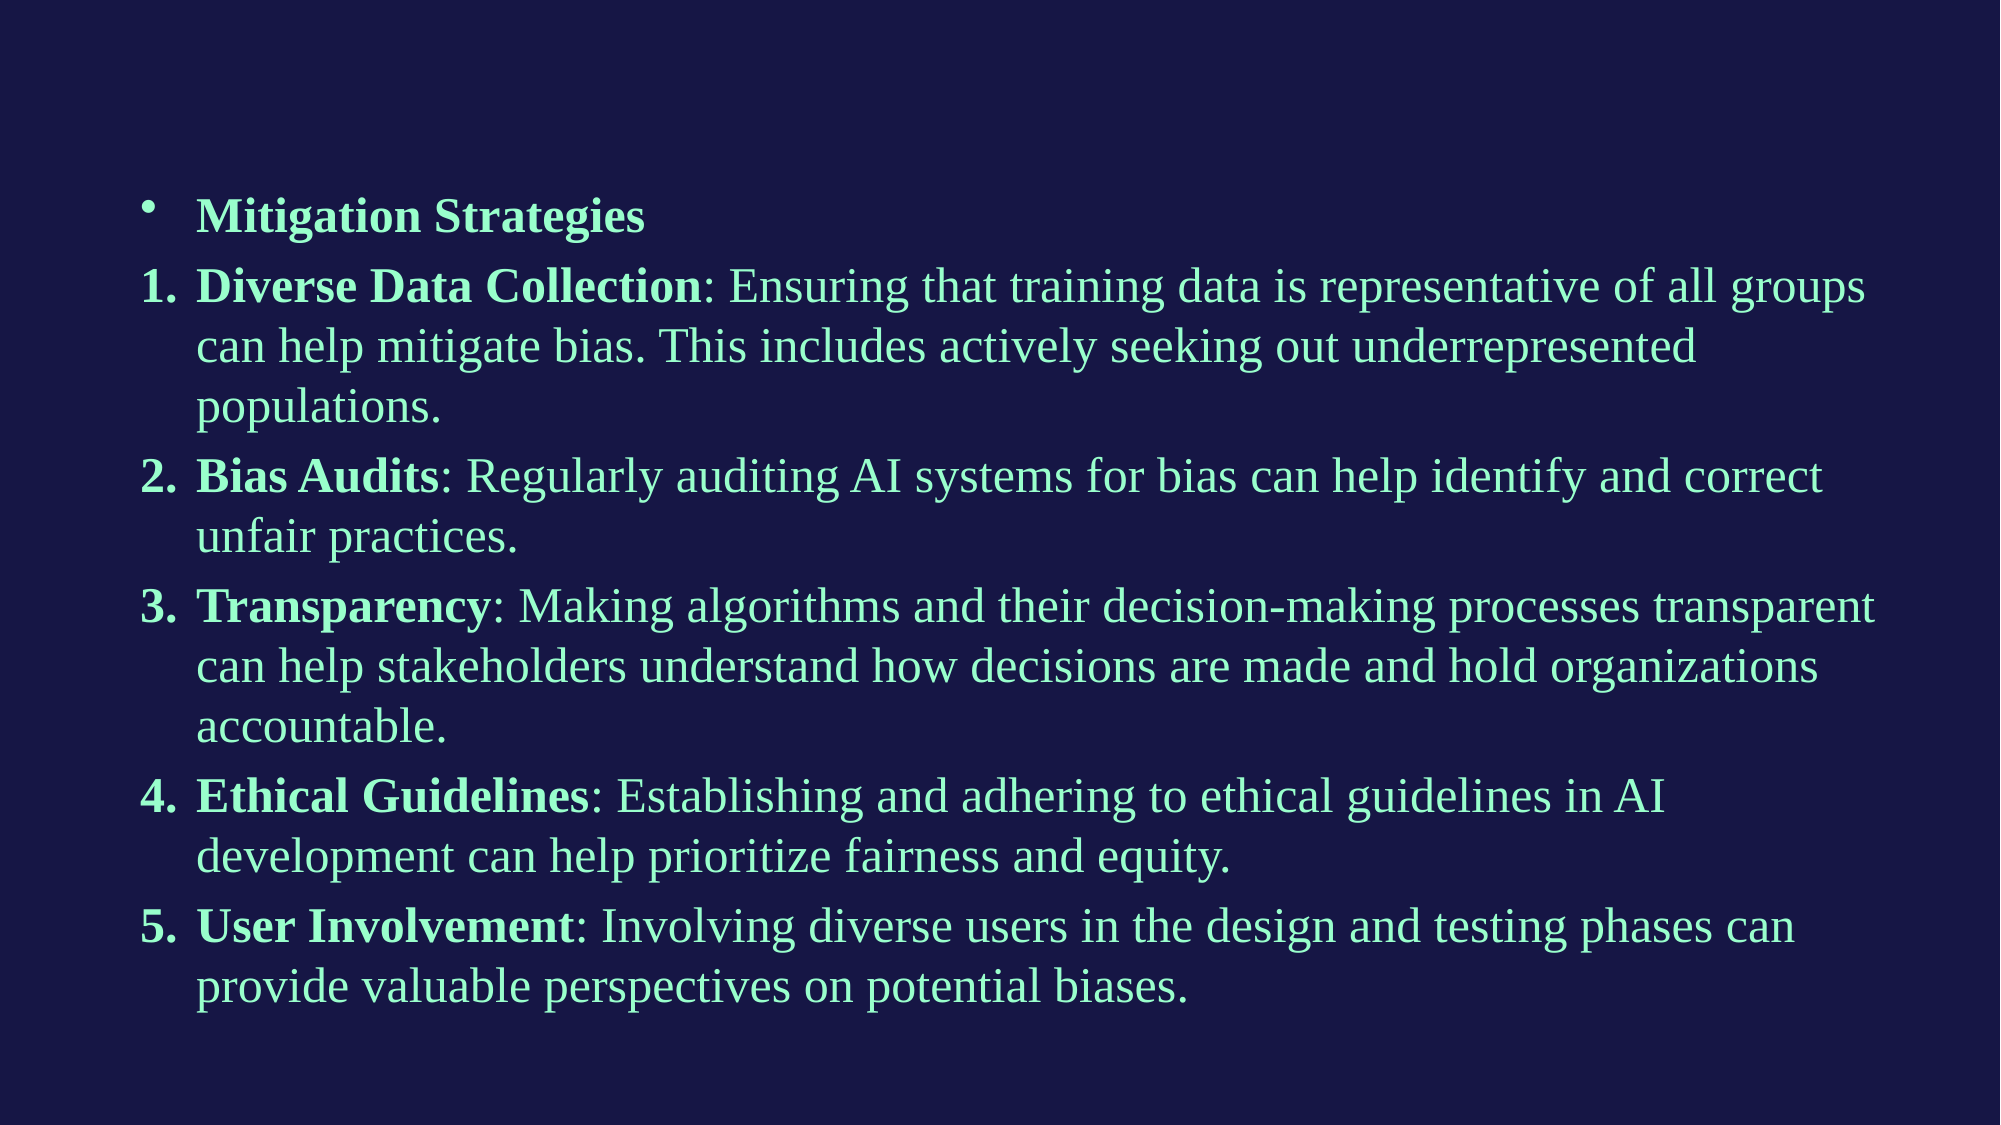

#
Mitigation Strategies
Diverse Data Collection: Ensuring that training data is representative of all groups can help mitigate bias. This includes actively seeking out underrepresented populations.
Bias Audits: Regularly auditing AI systems for bias can help identify and correct unfair practices.
Transparency: Making algorithms and their decision-making processes transparent can help stakeholders understand how decisions are made and hold organizations accountable.
Ethical Guidelines: Establishing and adhering to ethical guidelines in AI development can help prioritize fairness and equity.
User Involvement: Involving diverse users in the design and testing phases can provide valuable perspectives on potential biases.